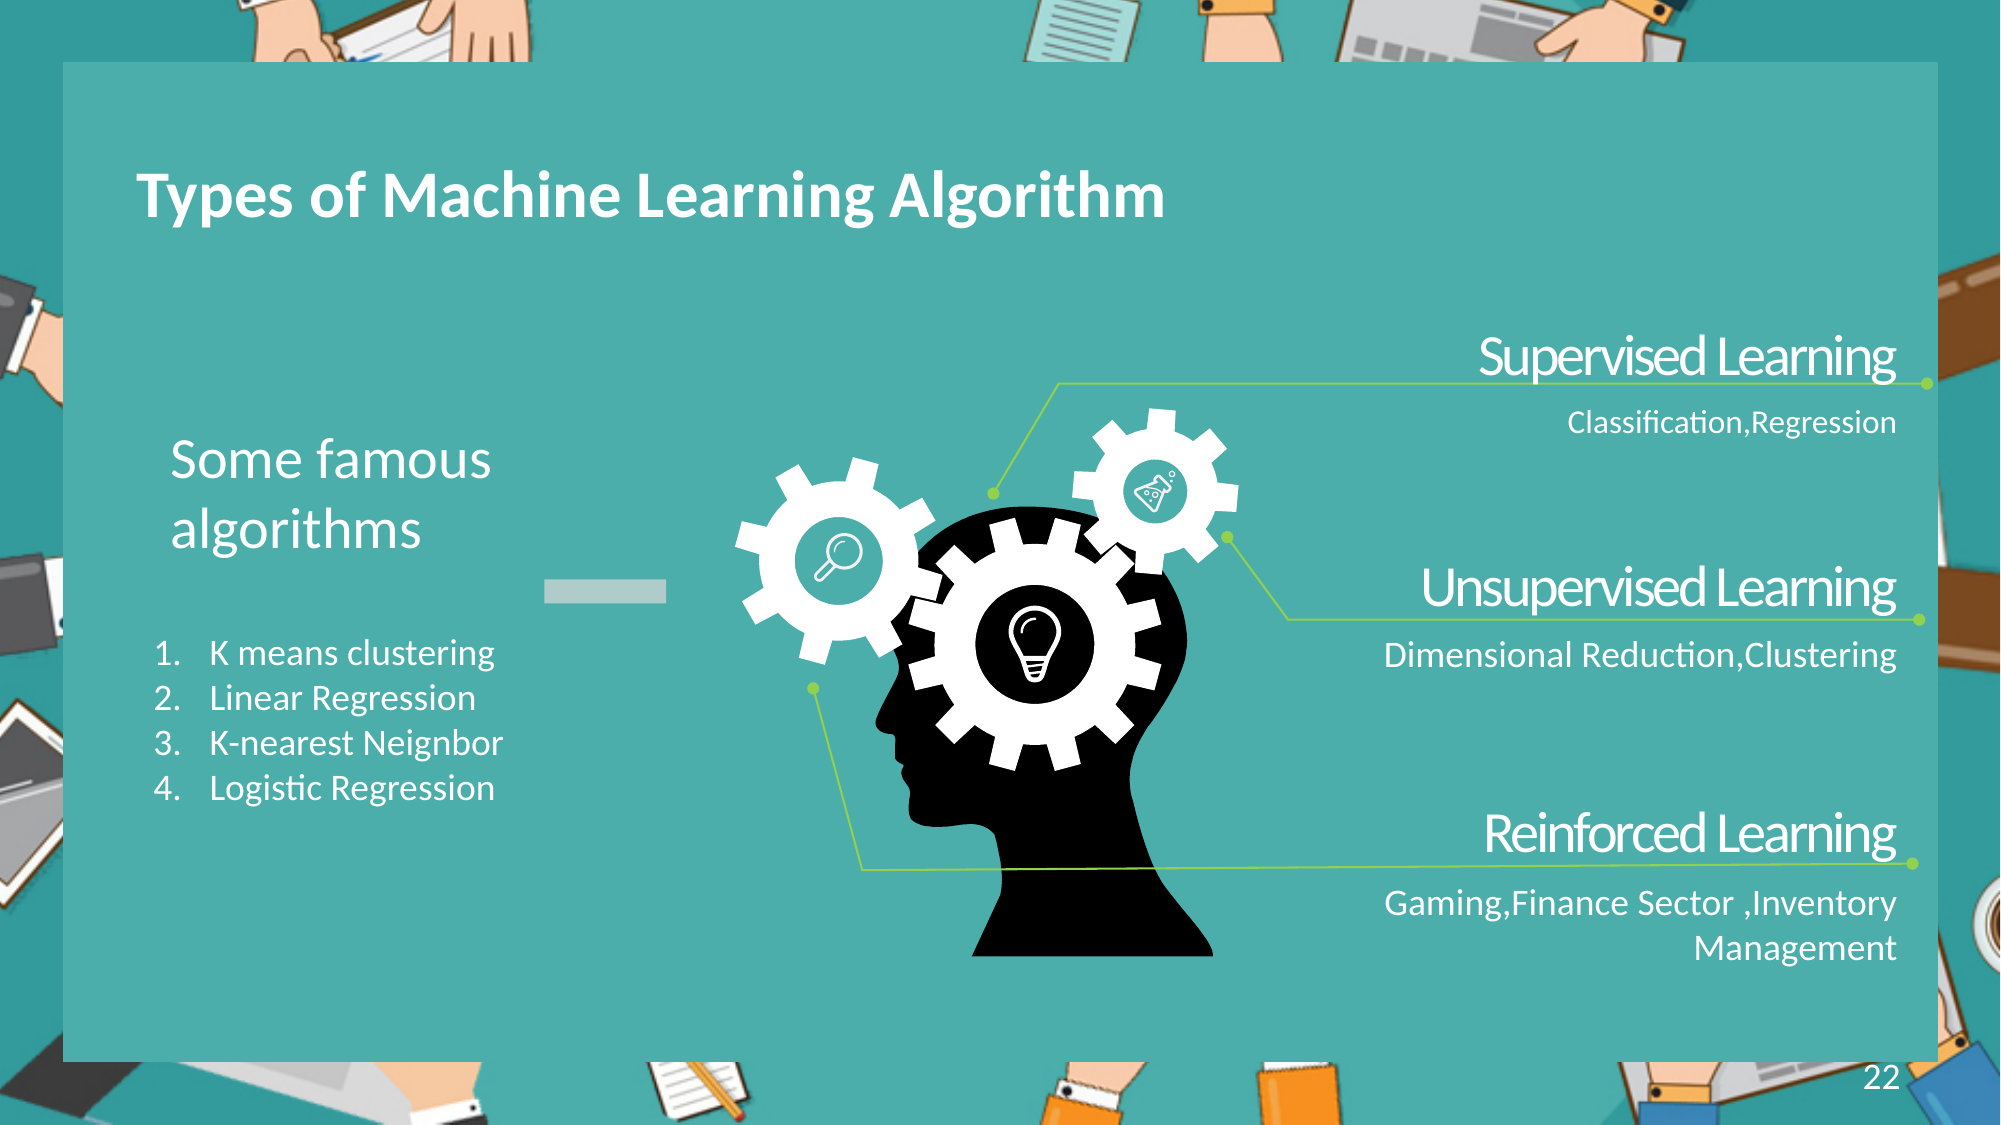

Types of Machine Learning Algorithm
Supervised Learning

Classification,Regression

Some famous algorithms

K means clustering
Linear Regression
K-nearest Neignbor
Logistic Regression

Unsupervised Learning

Dimensional Reduction,Clustering

Reinforced Learning
Gaming,Finance Sector ,Inventory Management
22